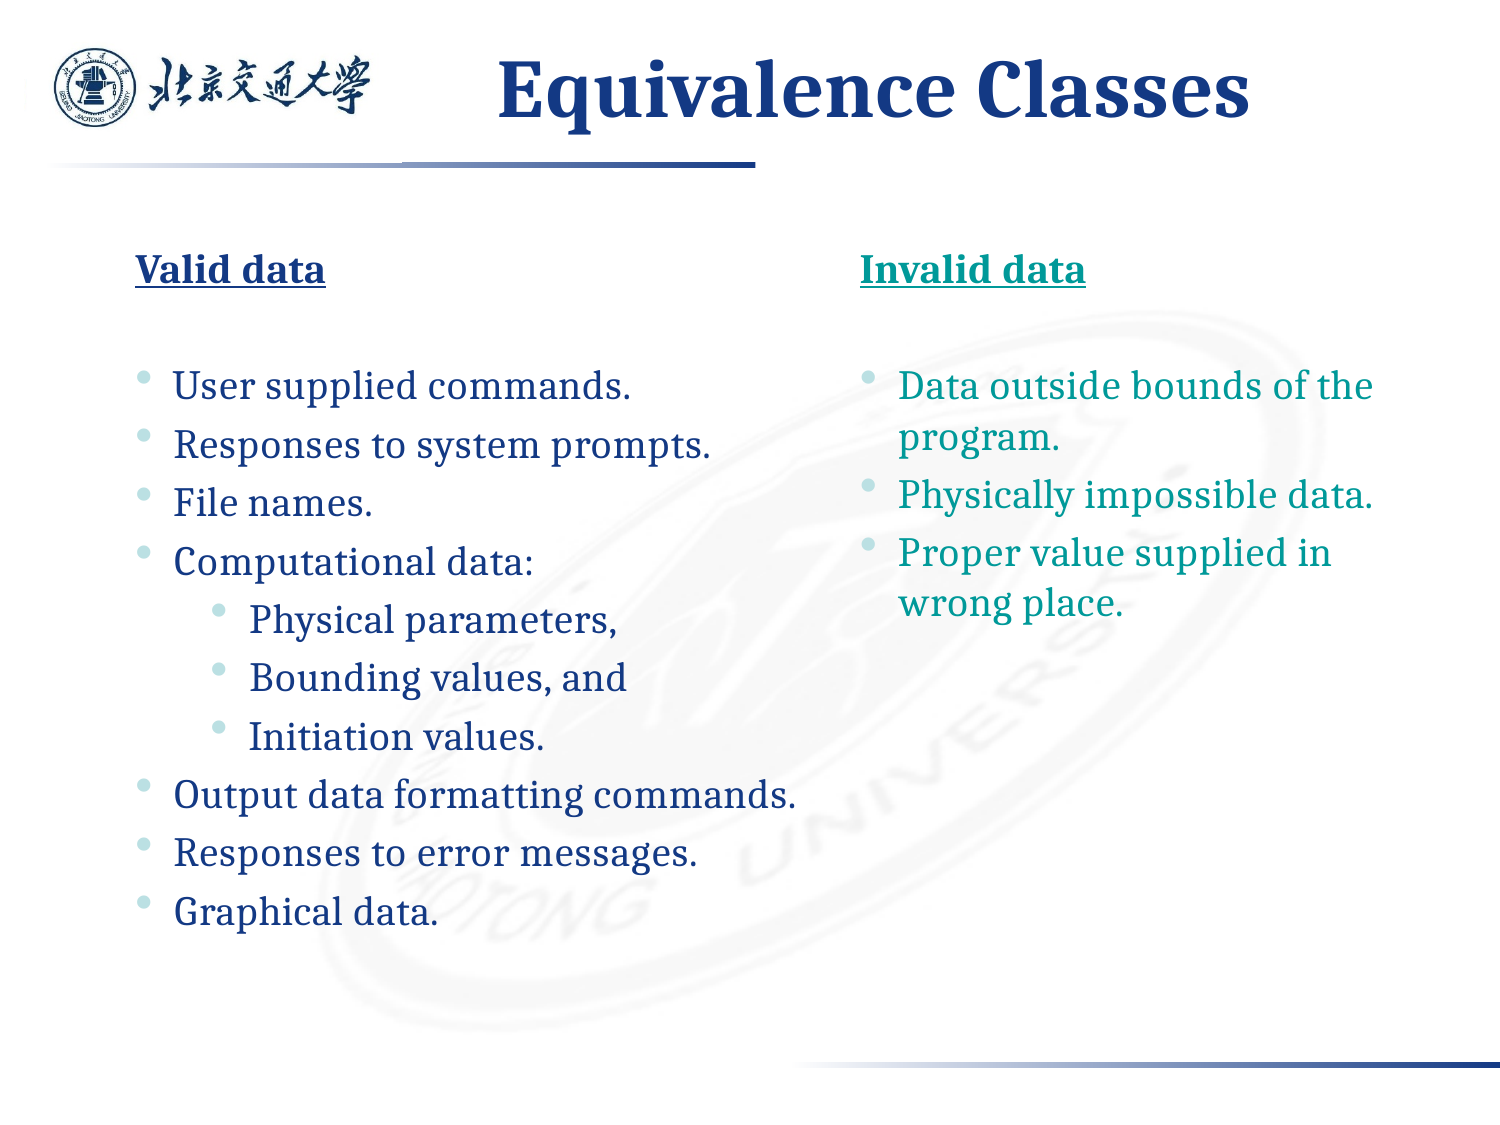

# Equivalence Classes
Valid data

User supplied commands.
Responses to system prompts.
File names.
Computational data:
Physical parameters,
Bounding values, and
Initiation values.
Output data formatting commands.
Responses to error messages.
Graphical data.
Invalid data

Data outside bounds of the program.
Physically impossible data.
Proper value supplied in wrong place.